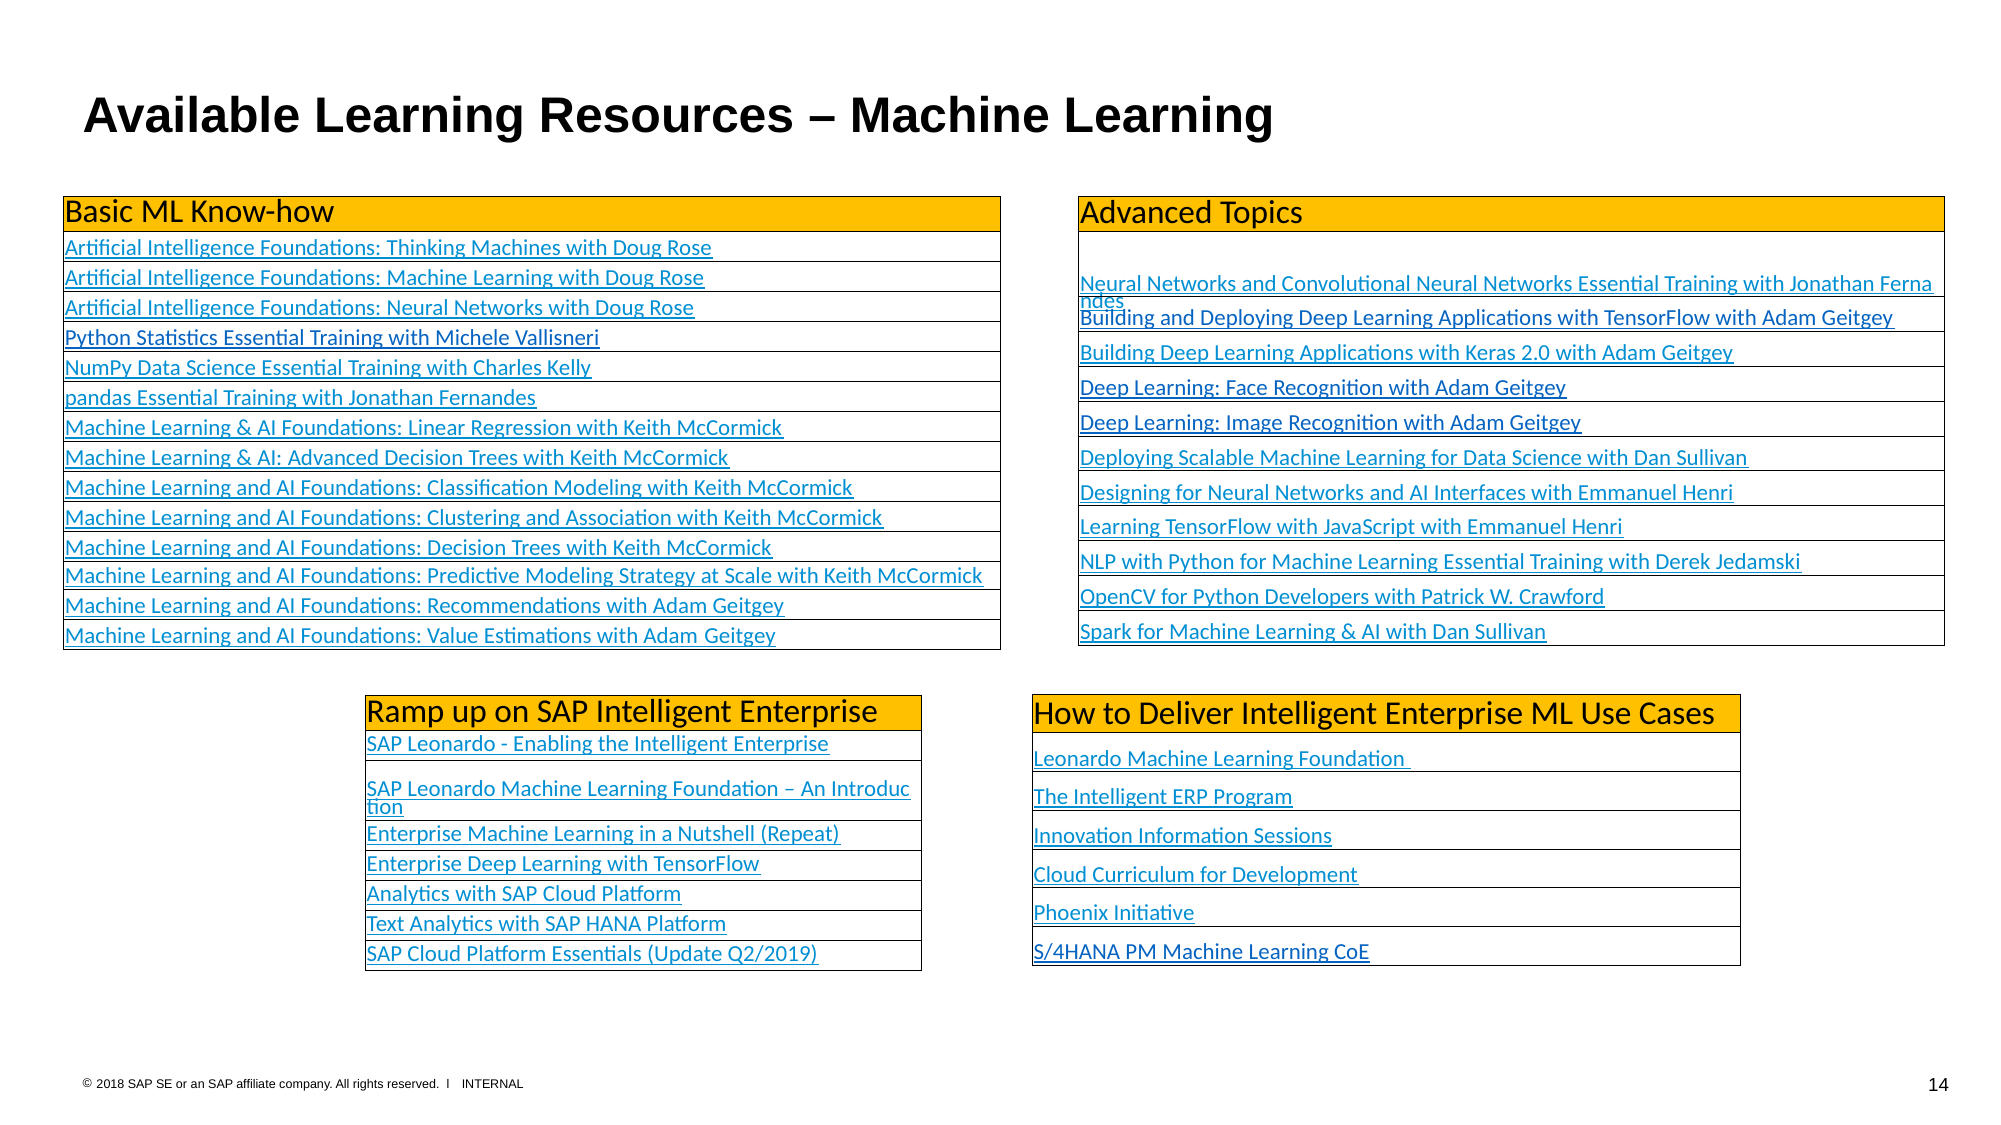

# Available Learning Resources – Machine Learning
| Basic ML Know-how |
| --- |
| Artificial Intelligence Foundations: Thinking Machines with Doug Rose |
| Artificial Intelligence Foundations: Machine Learning with Doug Rose |
| Artificial Intelligence Foundations: Neural Networks with Doug Rose |
| Python Statistics Essential Training with Michele Vallisneri |
| NumPy Data Science Essential Training with Charles Kelly |
| pandas Essential Training with Jonathan Fernandes |
| Machine Learning & AI Foundations: Linear Regression with Keith McCormick |
| Machine Learning & AI: Advanced Decision Trees with Keith McCormick |
| Machine Learning and AI Foundations: Classification Modeling with Keith McCormick |
| Machine Learning and AI Foundations: Clustering and Association with Keith McCormick |
| Machine Learning and AI Foundations: Decision Trees with Keith McCormick |
| Machine Learning and AI Foundations: Predictive Modeling Strategy at Scale with Keith McCormick |
| Machine Learning and AI Foundations: Recommendations with Adam Geitgey |
| Machine Learning and AI Foundations: Value Estimations with Adam Geitgey |
| Advanced Topics |
| --- |
| Neural Networks and Convolutional Neural Networks Essential Training with Jonathan Fernandes |
| Building and Deploying Deep Learning Applications with TensorFlow with Adam Geitgey |
| Building Deep Learning Applications with Keras 2.0 with Adam Geitgey |
| Deep Learning: Face Recognition with Adam Geitgey |
| Deep Learning: Image Recognition with Adam Geitgey |
| Deploying Scalable Machine Learning for Data Science with Dan Sullivan |
| Designing for Neural Networks and AI Interfaces with Emmanuel Henri |
| Learning TensorFlow with JavaScript with Emmanuel Henri |
| NLP with Python for Machine Learning Essential Training with Derek Jedamski |
| OpenCV for Python Developers with Patrick W. Crawford |
| Spark for Machine Learning & AI with Dan Sullivan |
| How to Deliver Intelligent Enterprise ML Use Cases |
| --- |
| Leonardo Machine Learning Foundation |
| The Intelligent ERP Program |
| Innovation Information Sessions |
| Cloud Curriculum for Development |
| Phoenix Initiative |
| S/4HANA PM Machine Learning CoE |
| Ramp up on SAP Intelligent Enterprise |
| --- |
| SAP Leonardo - Enabling the Intelligent Enterprise |
| SAP Leonardo Machine Learning Foundation – An Introduction |
| Enterprise Machine Learning in a Nutshell (Repeat) |
| Enterprise Deep Learning with TensorFlow |
| Analytics with SAP Cloud Platform |
| Text Analytics with SAP HANA Platform |
| SAP Cloud Platform Essentials (Update Q2/2019) |